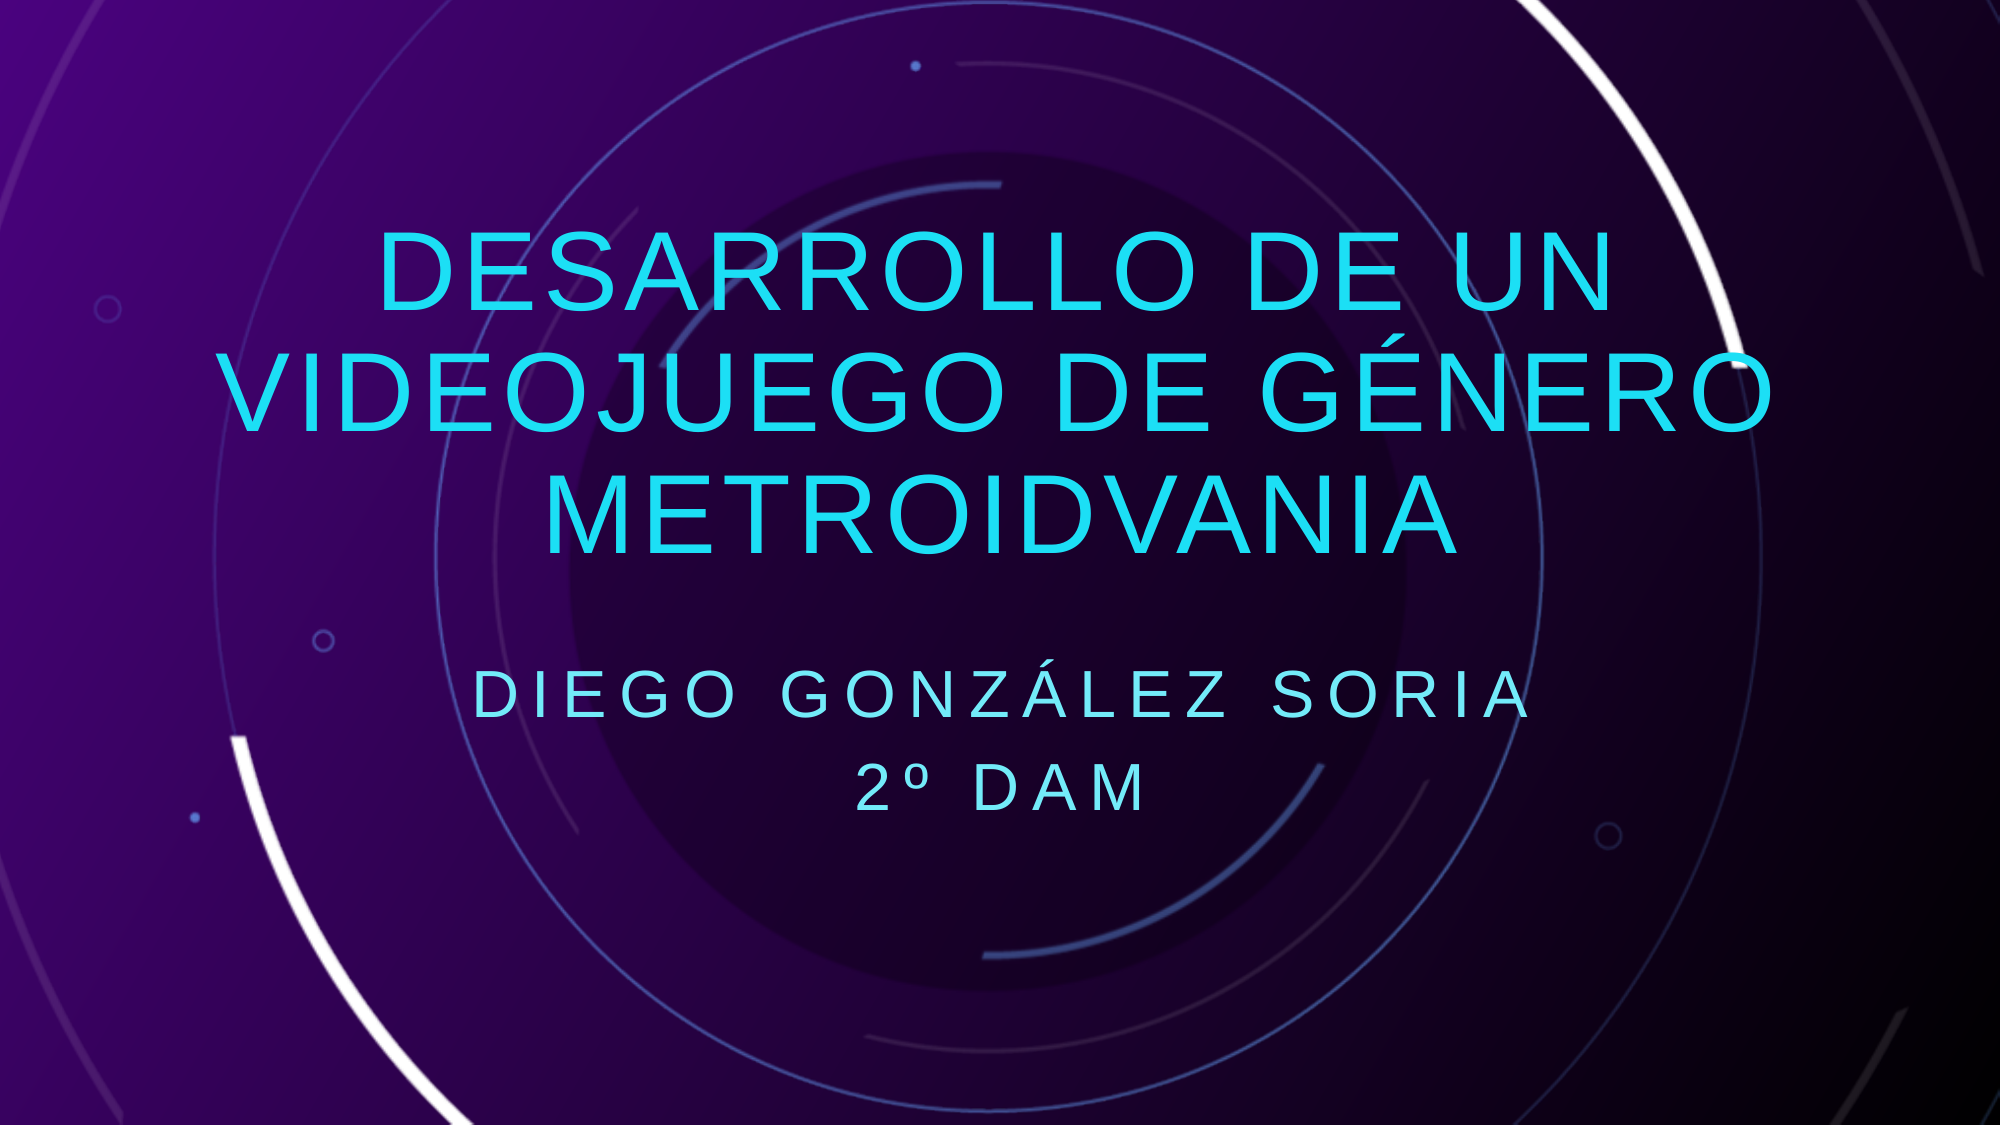

# DESARROLLO DE UN VIDEOJUEGO DE GÉNERO METROIDVANIA
Diego González Soria
2º DAM